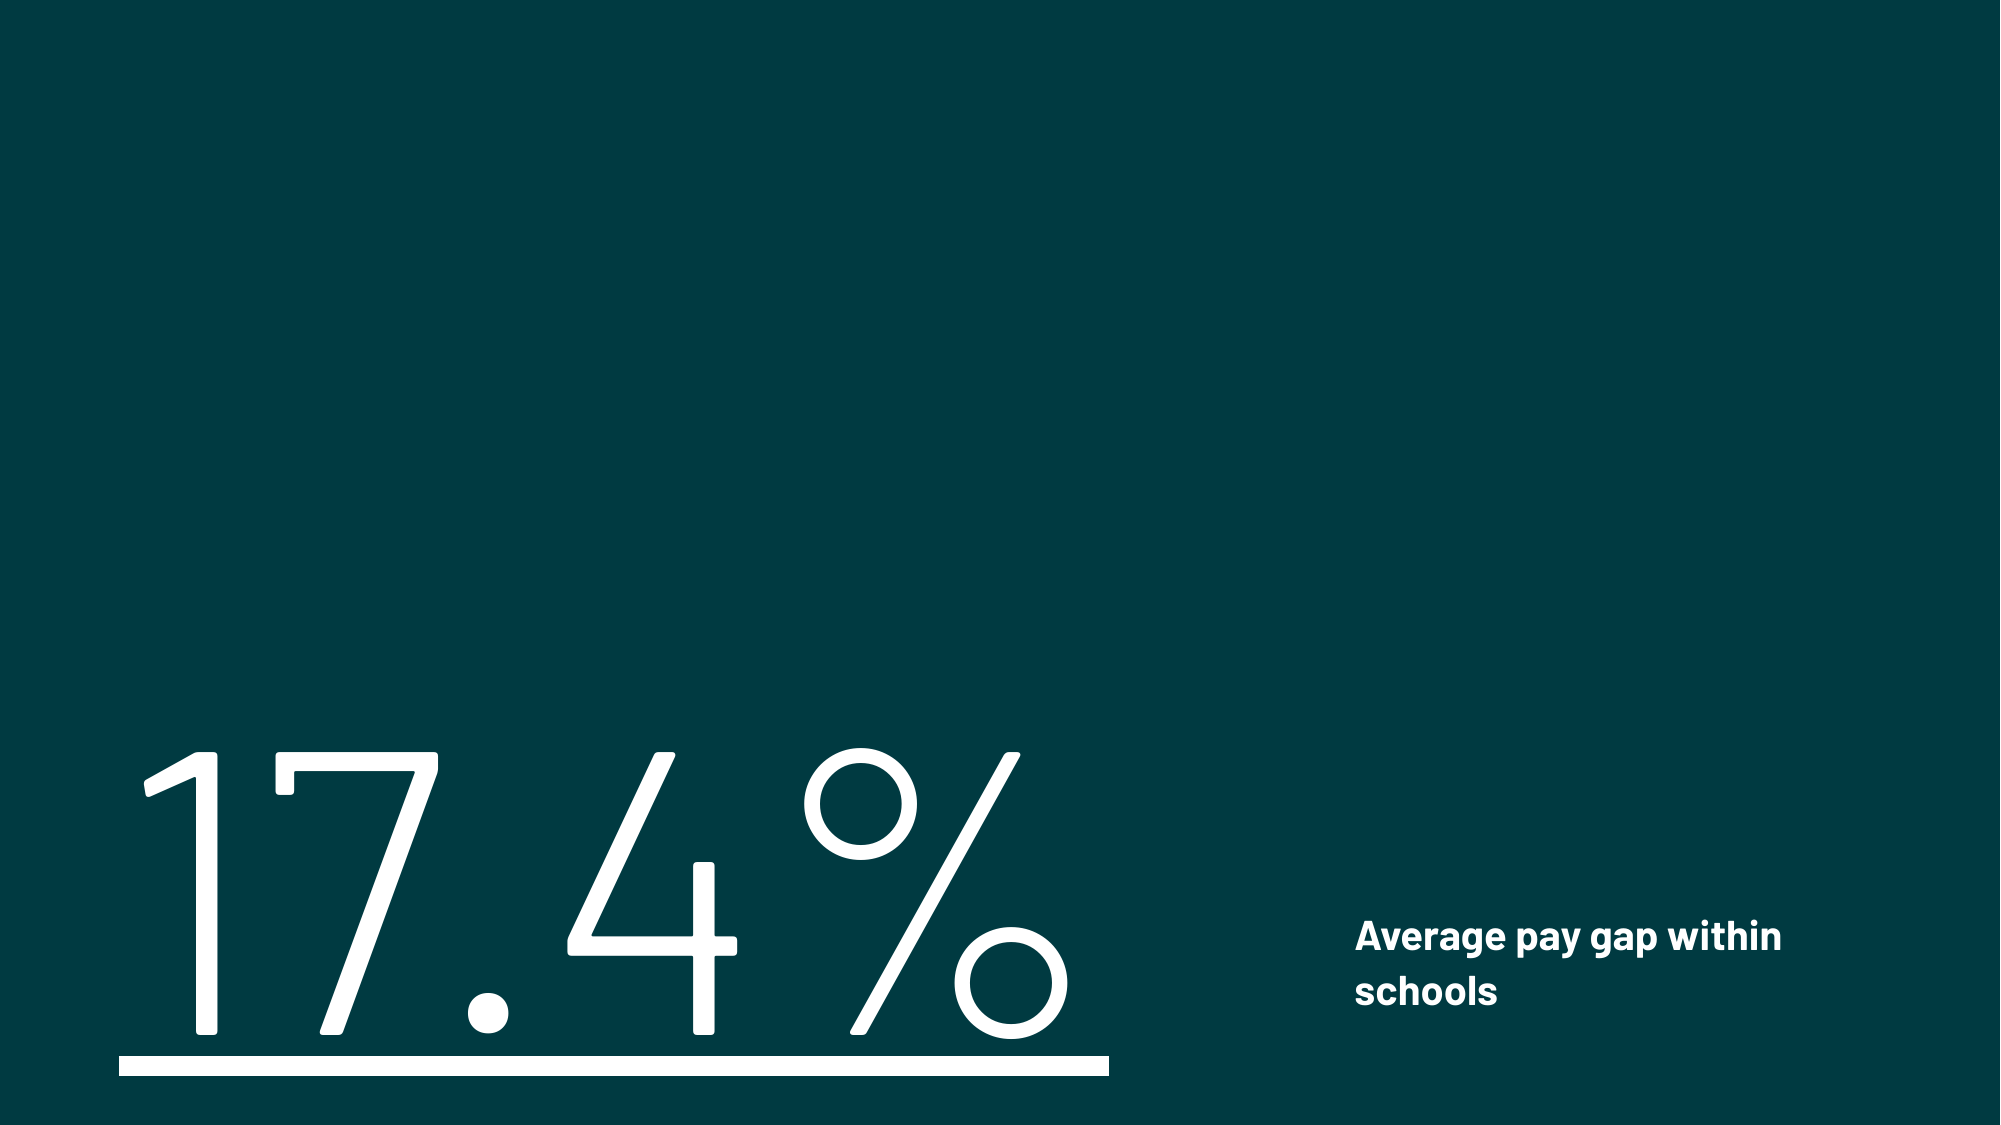

# Average pay gap within schools
17.4%